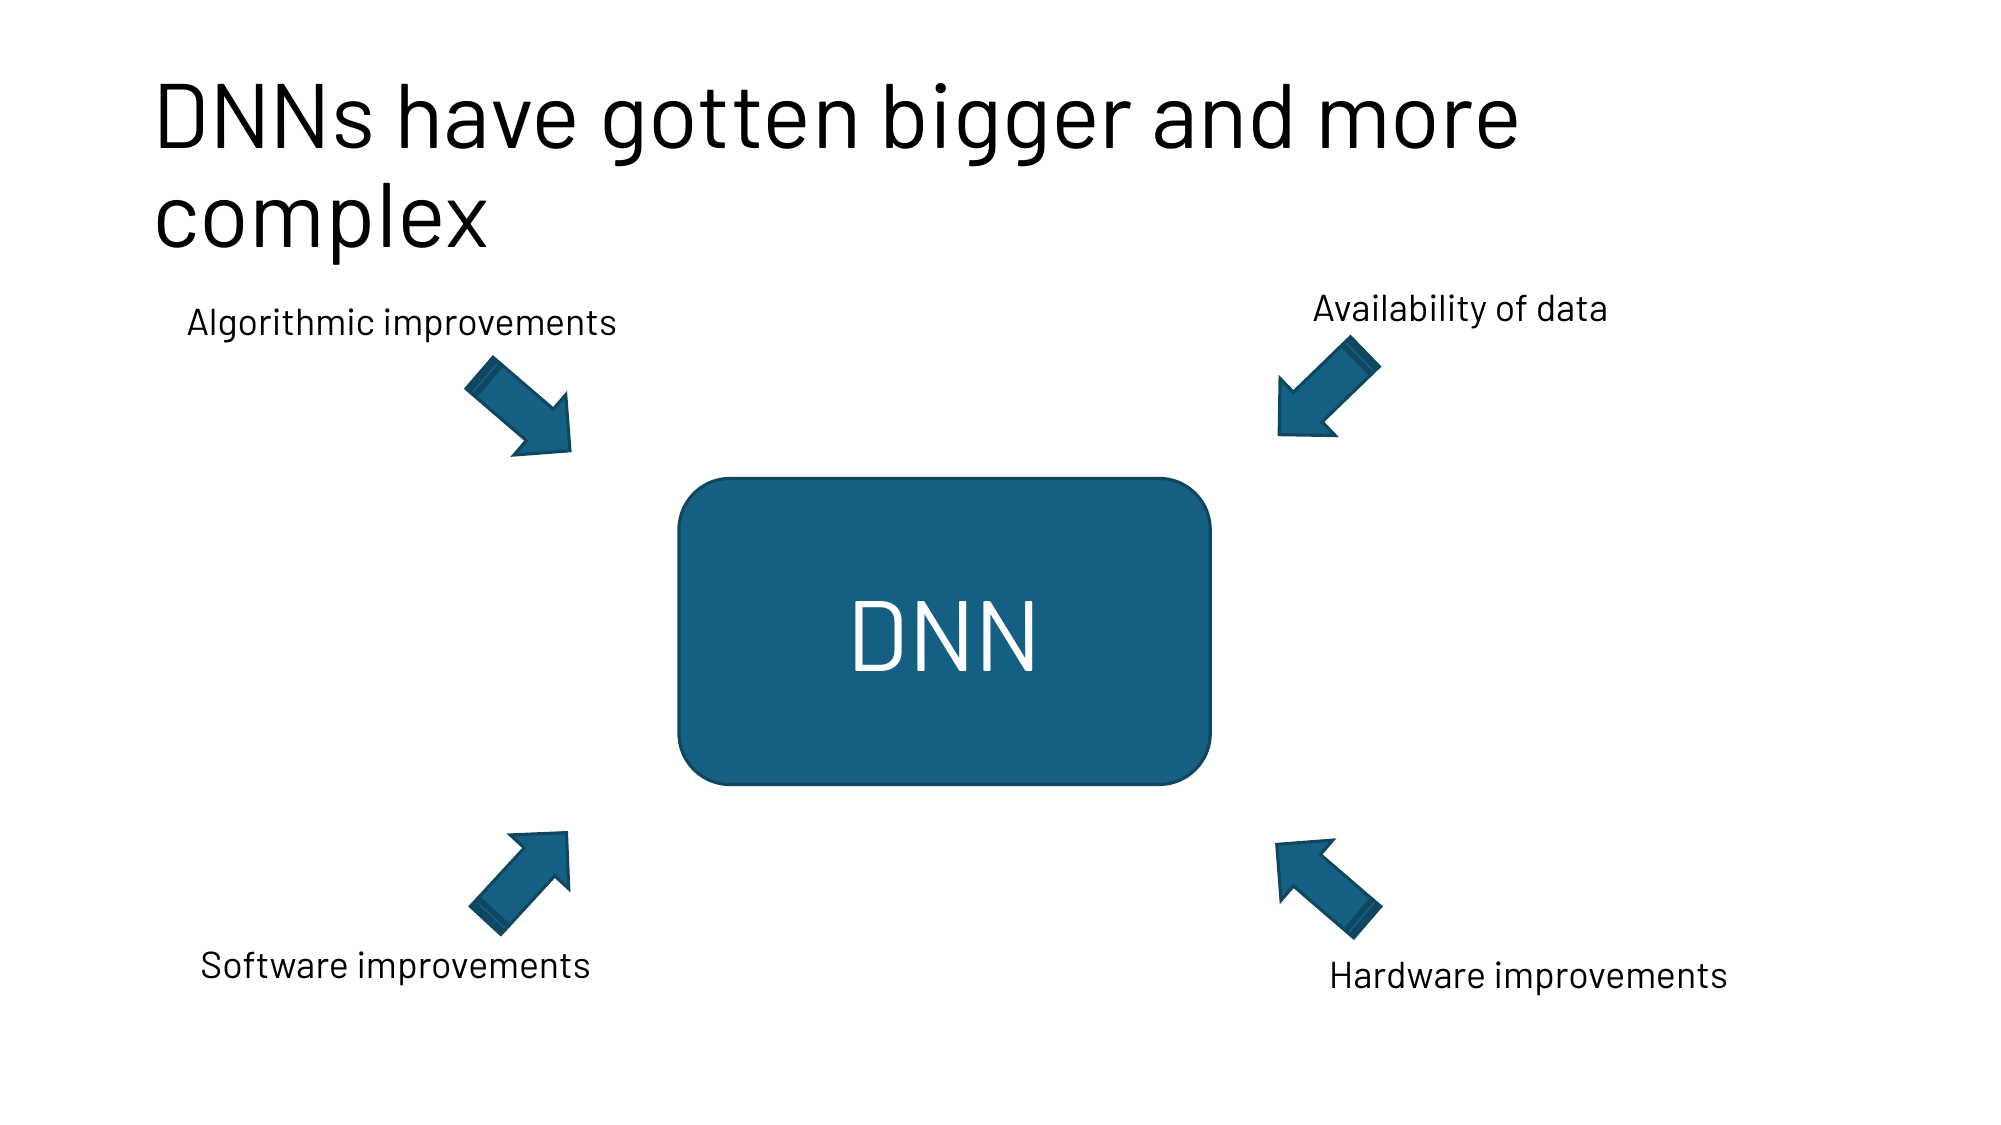

# DNNs have gotten bigger and more complex
Availability of data
Algorithmic improvements

DNN

Software improvements
Hardware improvements